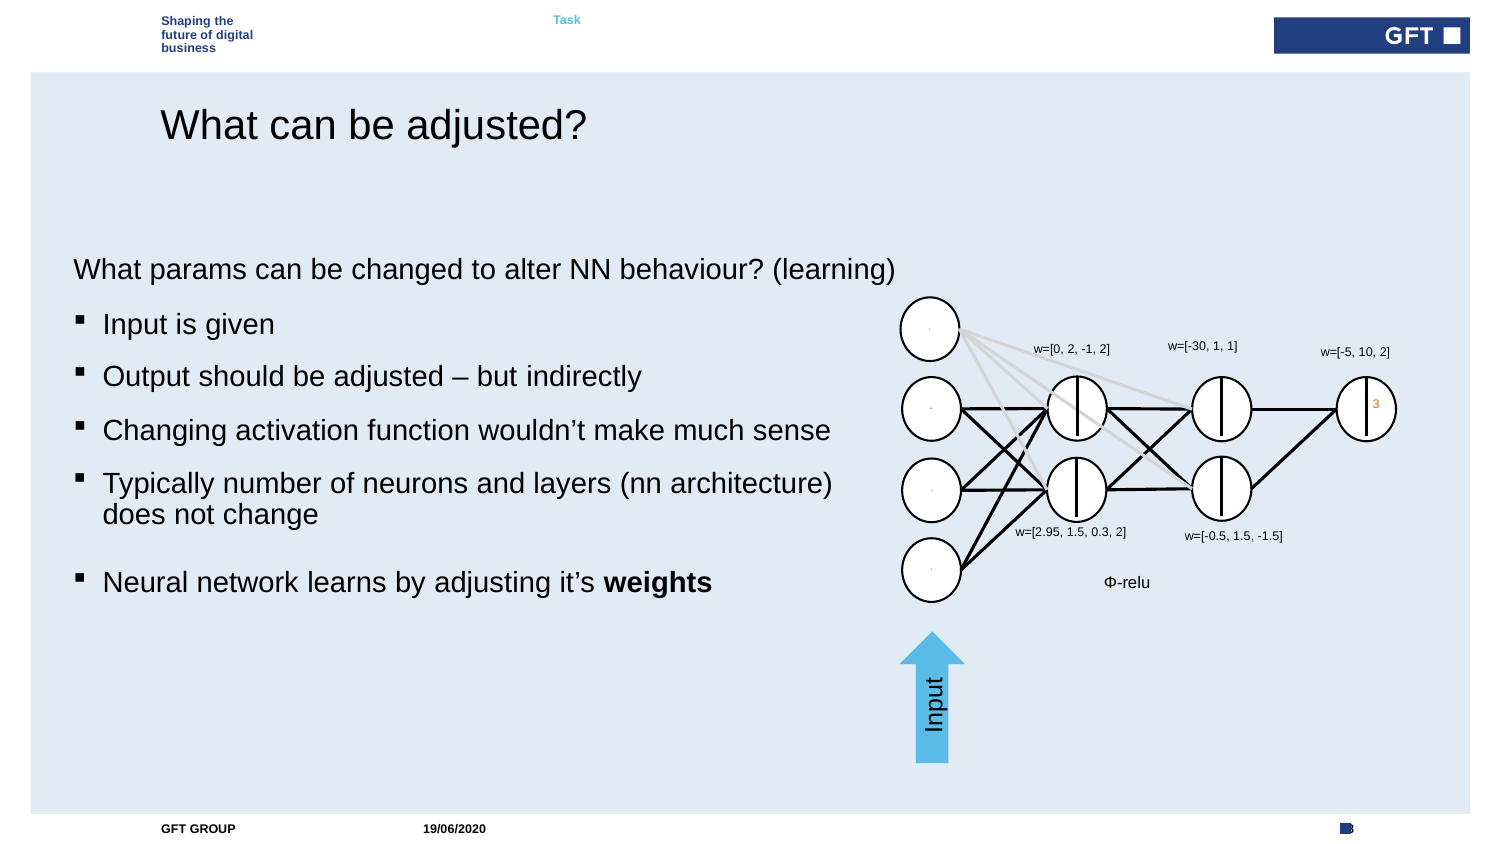

Task
Artificial neural networks 101
# What can be adjusted?
What params can be changed to alter NN behaviour? (learning)

1

0.5

-3
4
w=[-30, 1, 1]
w=[0, 2, -1, 2]
w=[-5, 10, 2]

3
w=[2.95, 1.5, 0.3, 2]
w=[-0.5, 1.5, -1.5]
Φ-relu
Input is given

Output should be adjusted – but indirectly

Changing activation function wouldn’t make much sense

Typically number of neurons and layers (nn architecture) does not change

Neural network learns by adjusting it’s weights

Input
19/06/2020